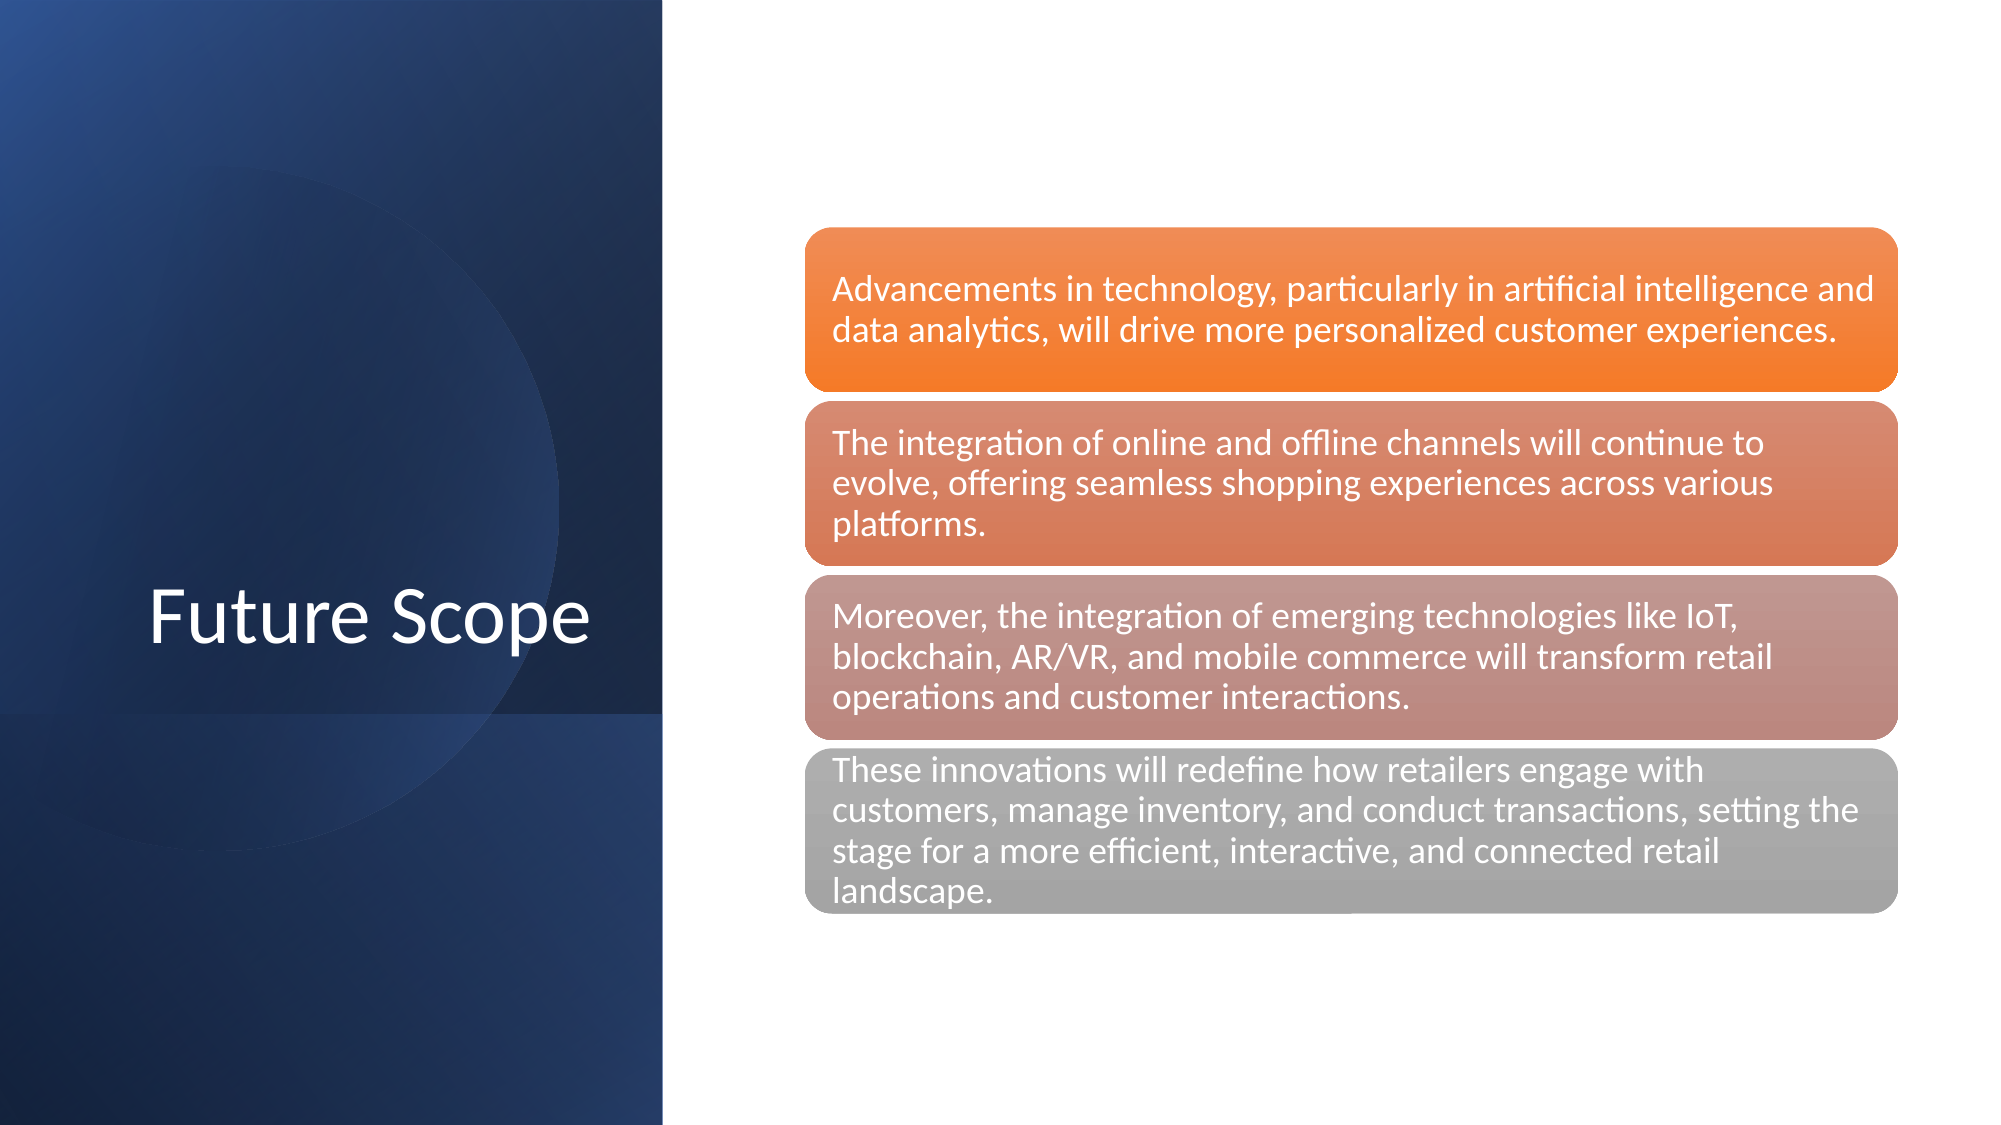

Advancements in technology, particularly in artificial intelligence and data analytics, will drive more personalized customer experiences.
The integration of online and offline channels will continue to evolve, offering seamless shopping experiences across various platforms.
Moreover, the integration of emerging technologies like IoT, blockchain, AR/VR, and mobile commerce will transform retail operations and customer interactions.
These innovations will redefine how retailers engage with customers, manage inventory, and conduct transactions, setting the stage for a more efficient, interactive, and connected retail landscape.

# Future Scope